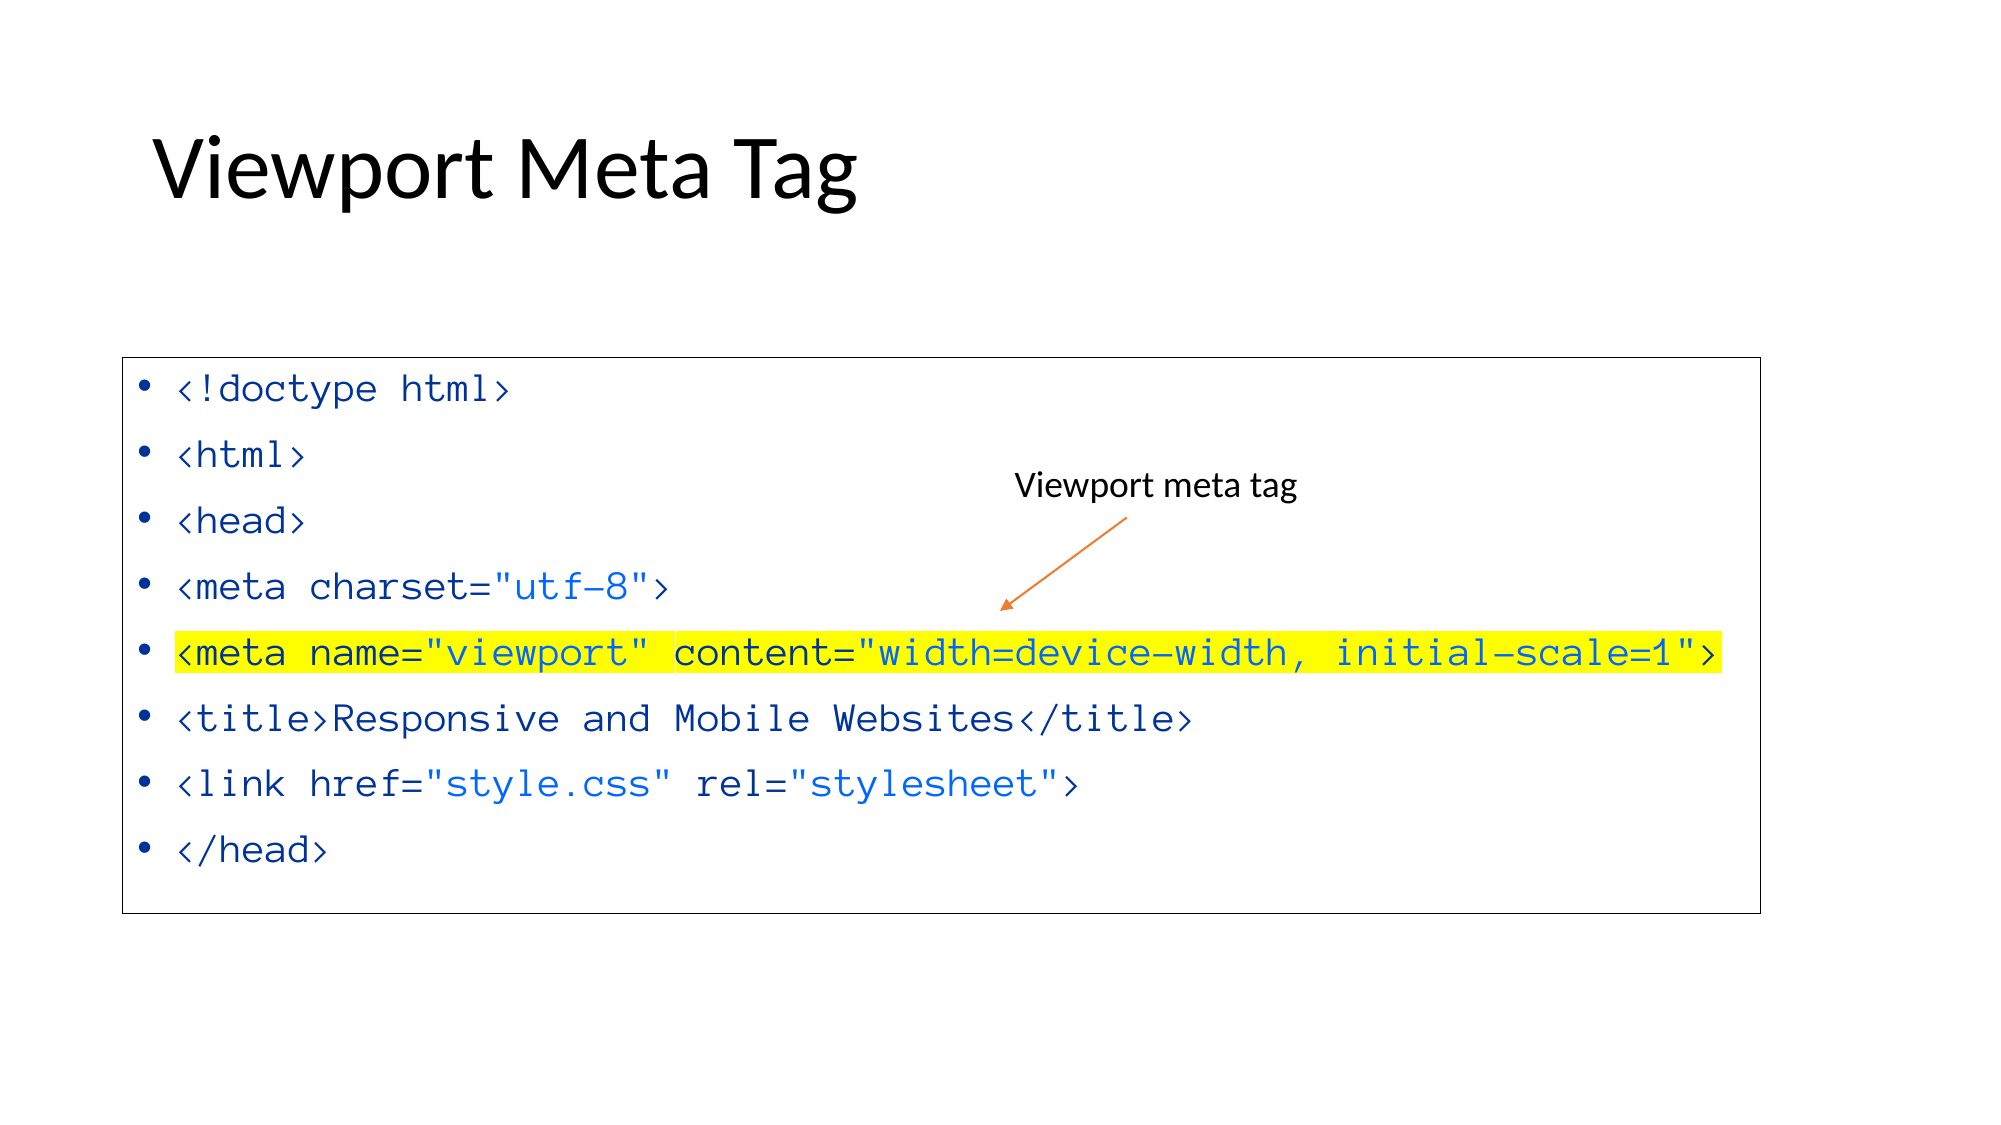

# Viewport Meta Tag
<!doctype html>
<html>
<head>
<meta charset="utf-8">
<meta name="viewport" content="width=device-width, initial-scale=1">
<title>Responsive and Mobile Websites</title>
<link href="style.css" rel="stylesheet">
</head>
Viewport meta tag